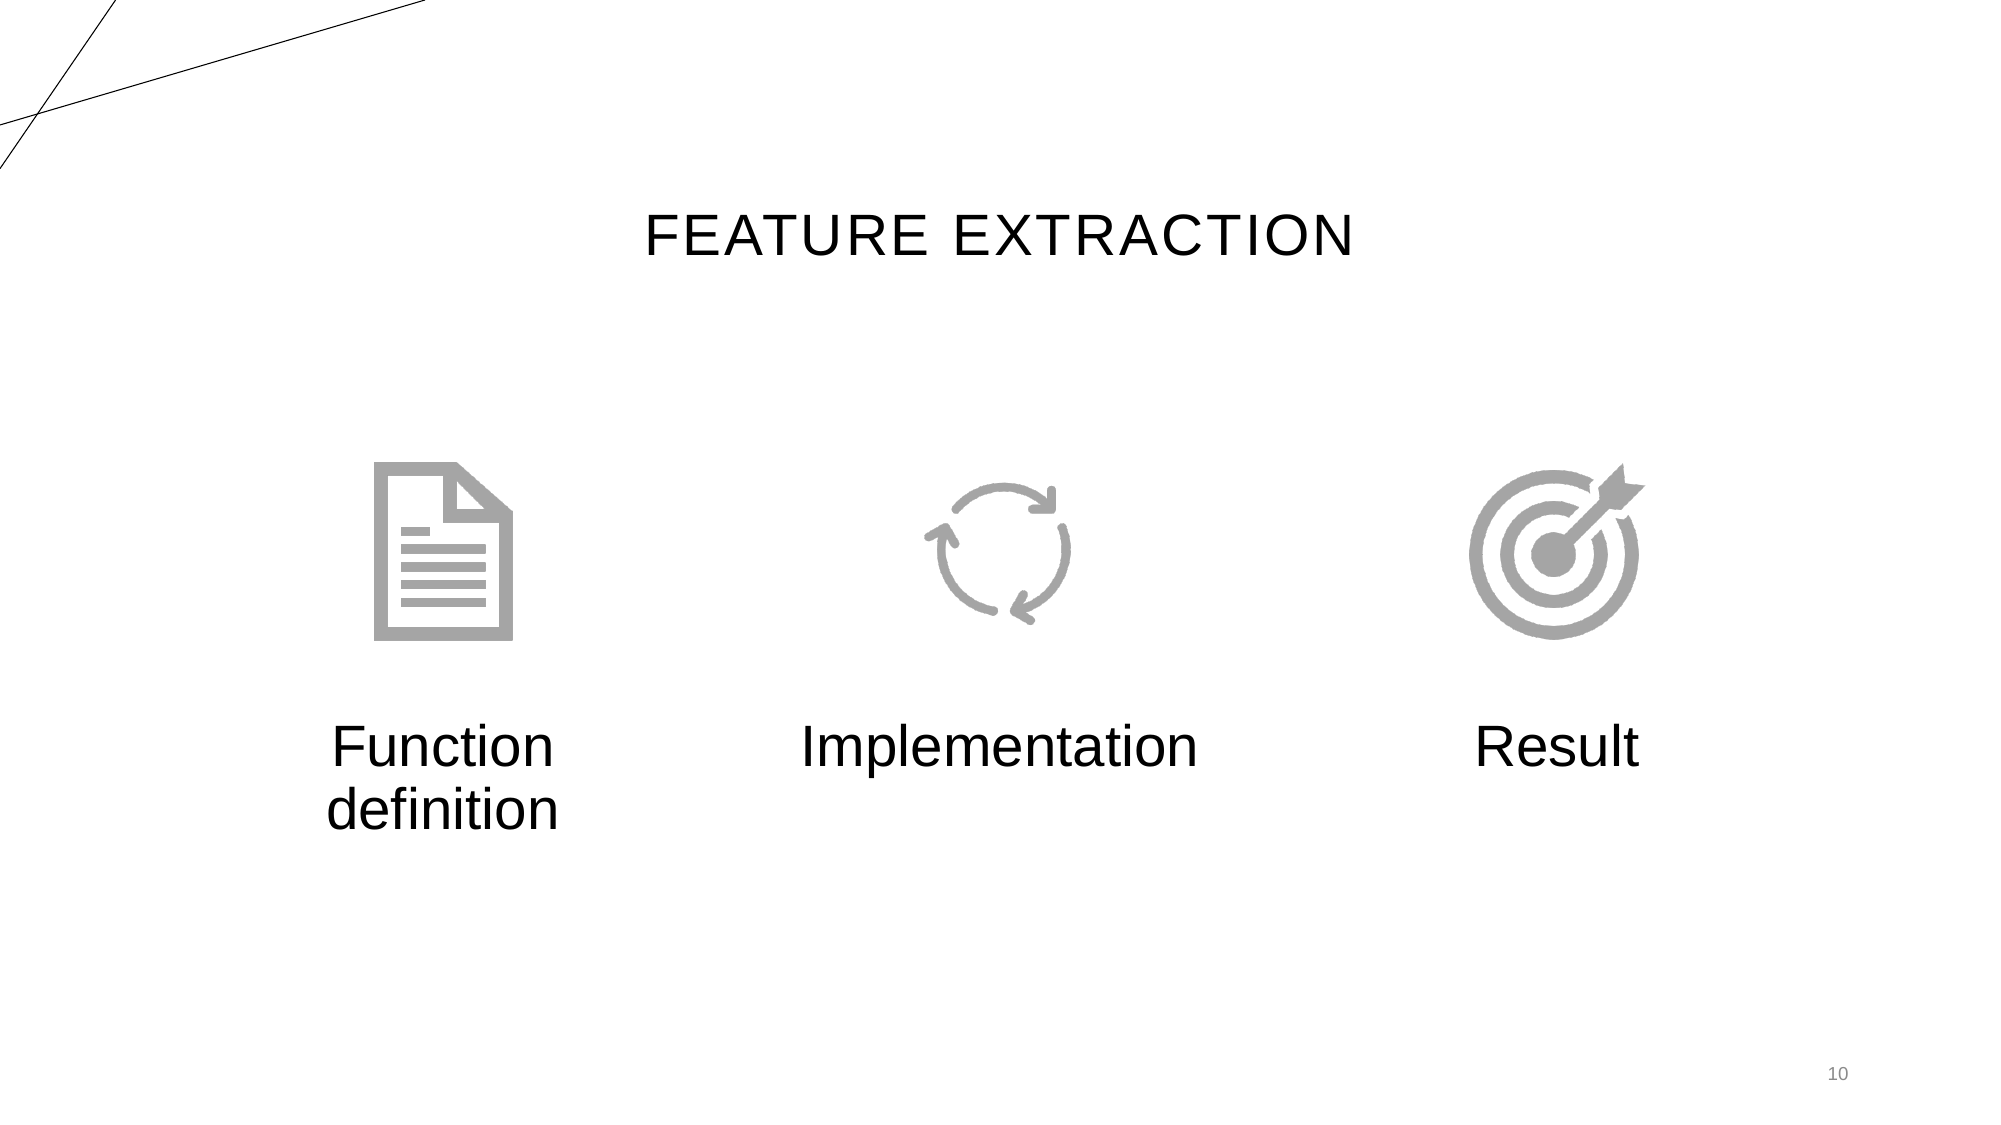

# Feature extraction
Function definition
Implementation
Result
10